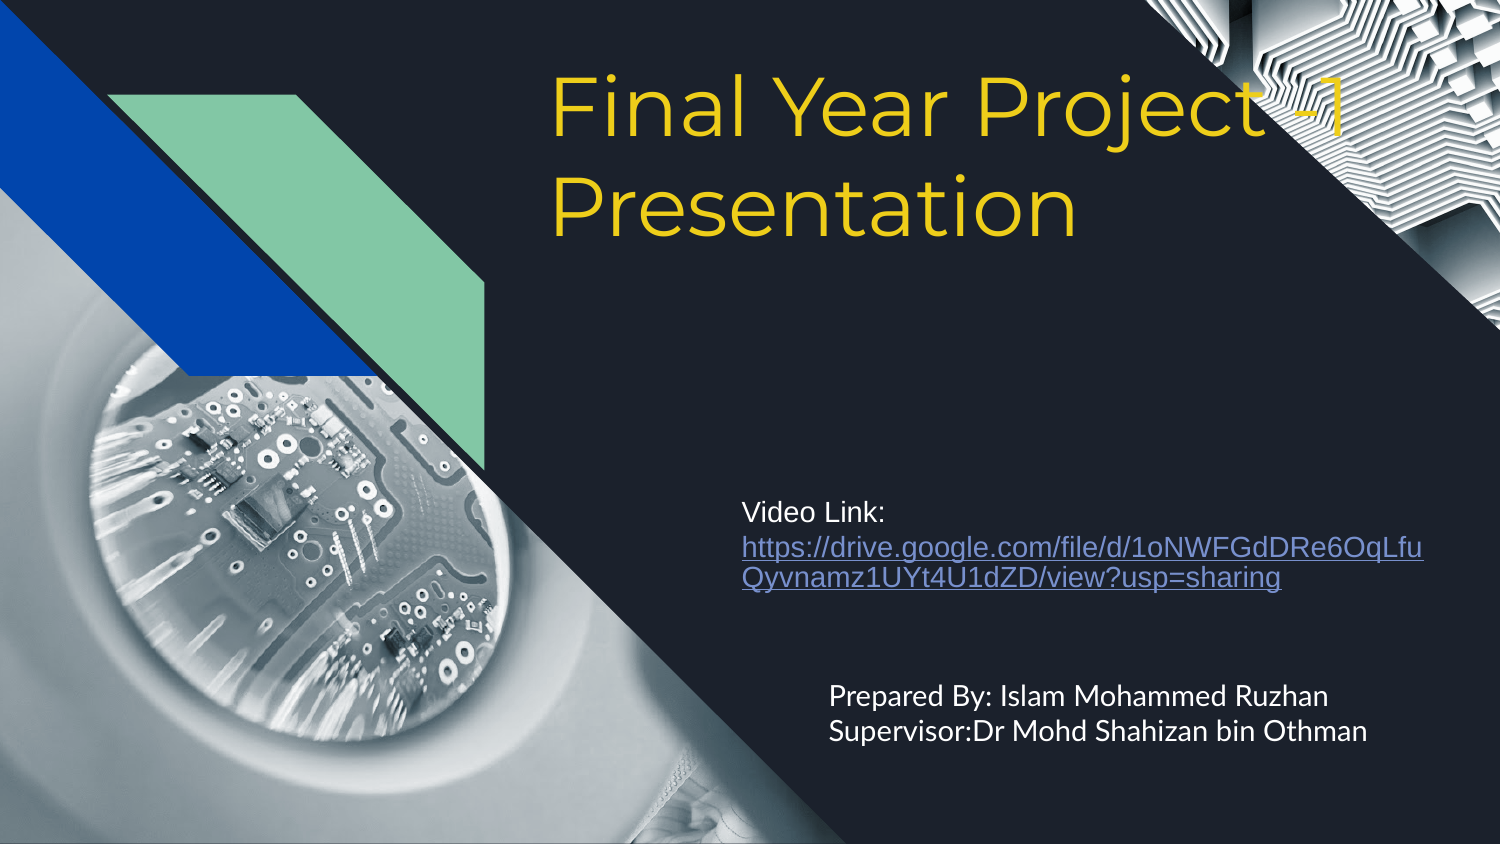

# Final Year Project -1  Presentation
Video Link: https://drive.google.com/file/d/1oNWFGdDRe6OqLfuQyvnamz1UYt4U1dZD/view?usp=sharing
Prepared By: Islam Mohammed Ruzhan
Supervisor:Dr Mohd Shahizan bin Othman